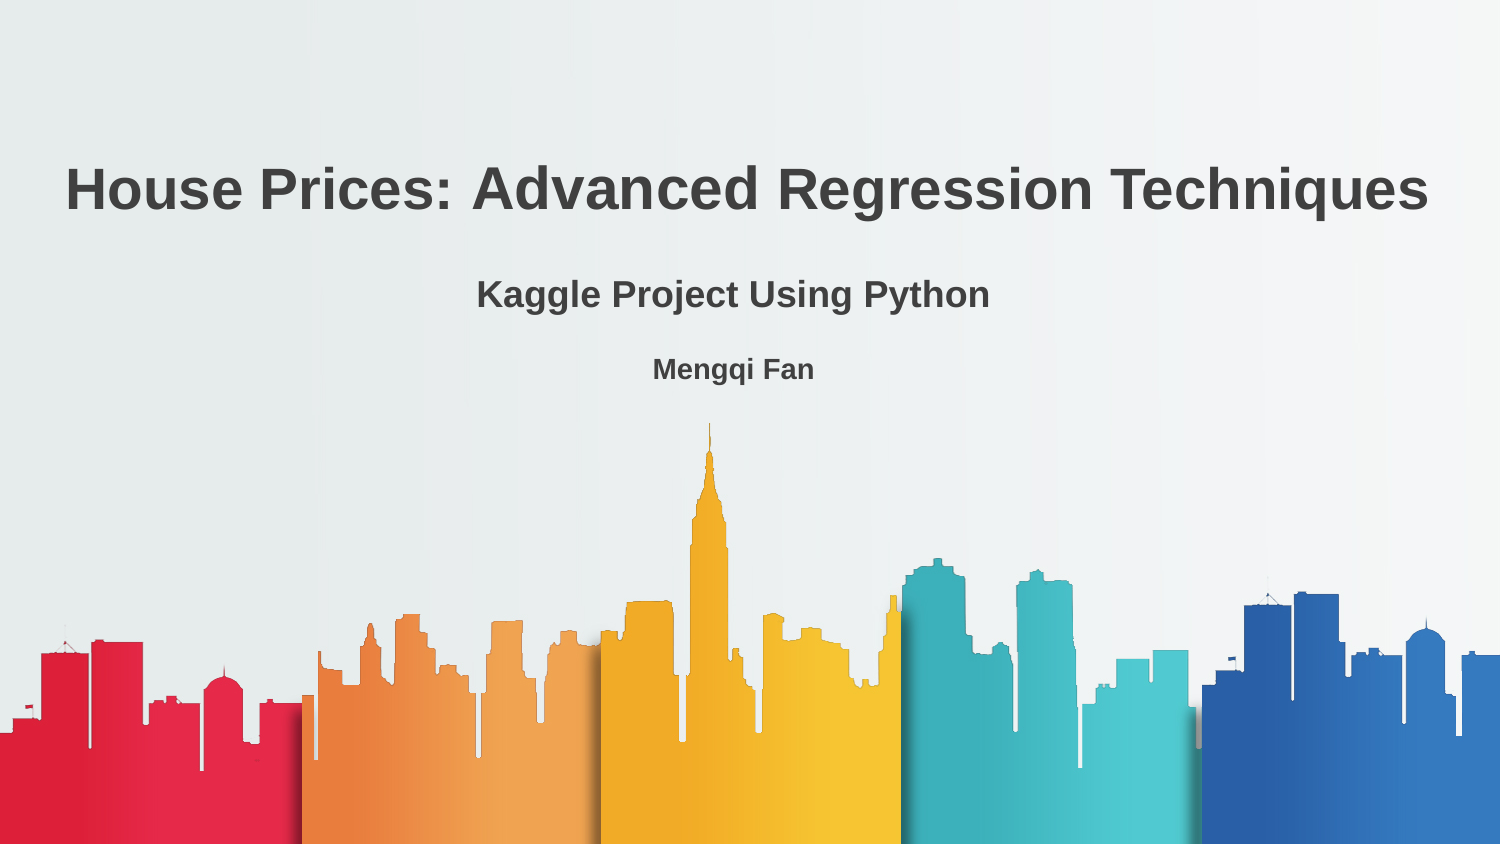

# House Prices: Advanced Regression Techniques
Kaggle Project Using Python

Mengqi Fan